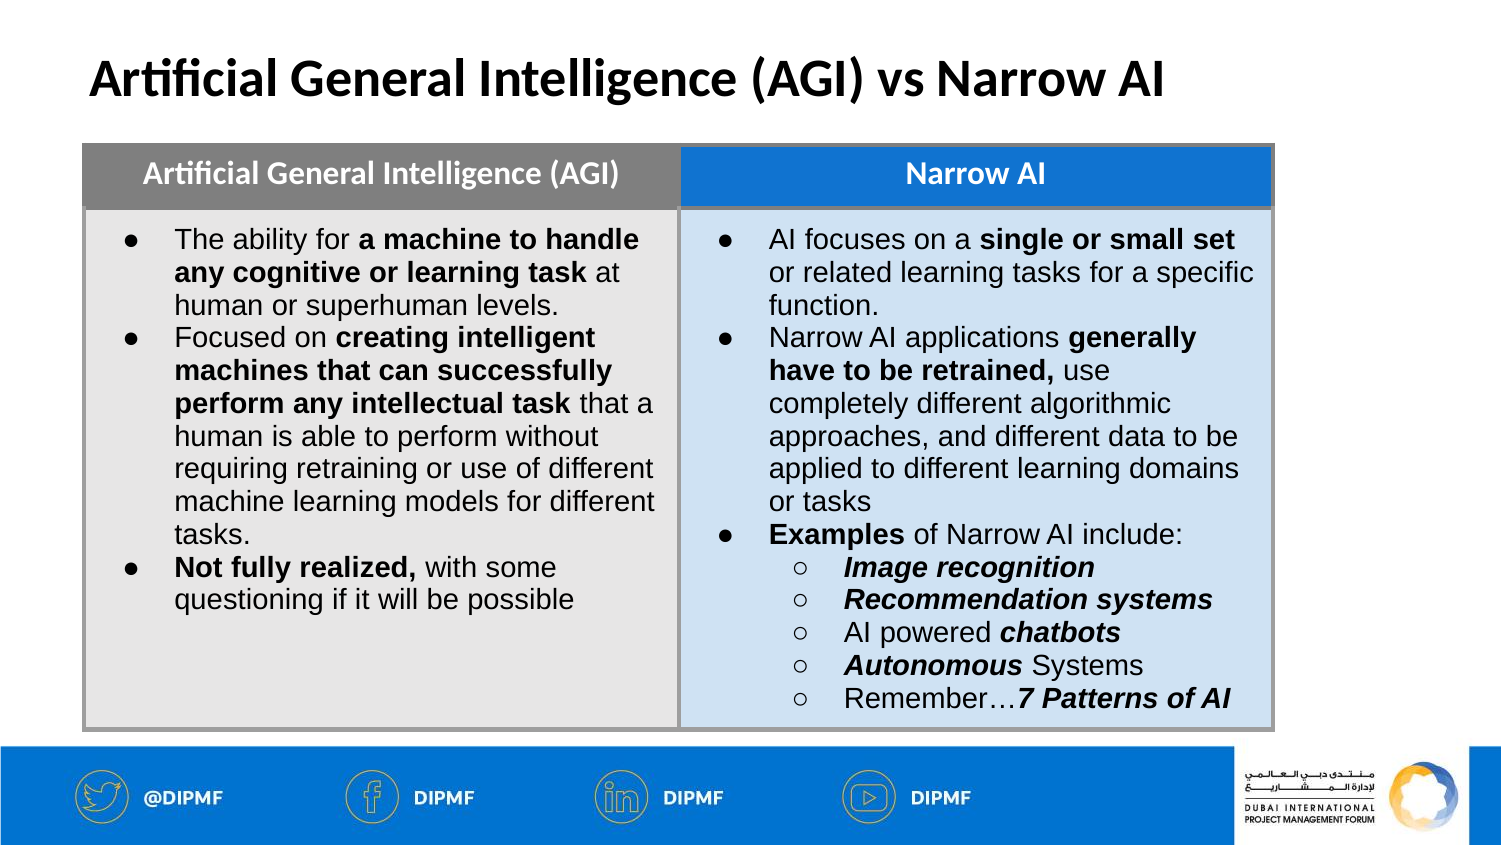

# Artificial General Intelligence (AGI) vs Narrow AI
| Artificial General Intelligence (AGI) | Narrow AI |
| --- | --- |
| The ability for a machine to handle any cognitive or learning task at human or superhuman levels. Focused on creating intelligent machines that can successfully perform any intellectual task that a human is able to perform without requiring retraining or use of different machine learning models for different tasks. Not fully realized, with some questioning if it will be possible | AI focuses on a single or small set or related learning tasks for a specific function. Narrow AI applications generally have to be retrained, use completely different algorithmic approaches, and different data to be applied to different learning domains or tasks Examples of Narrow AI include: Image recognition Recommendation systems AI powered chatbots Autonomous Systems Remember…7 Patterns of AI |